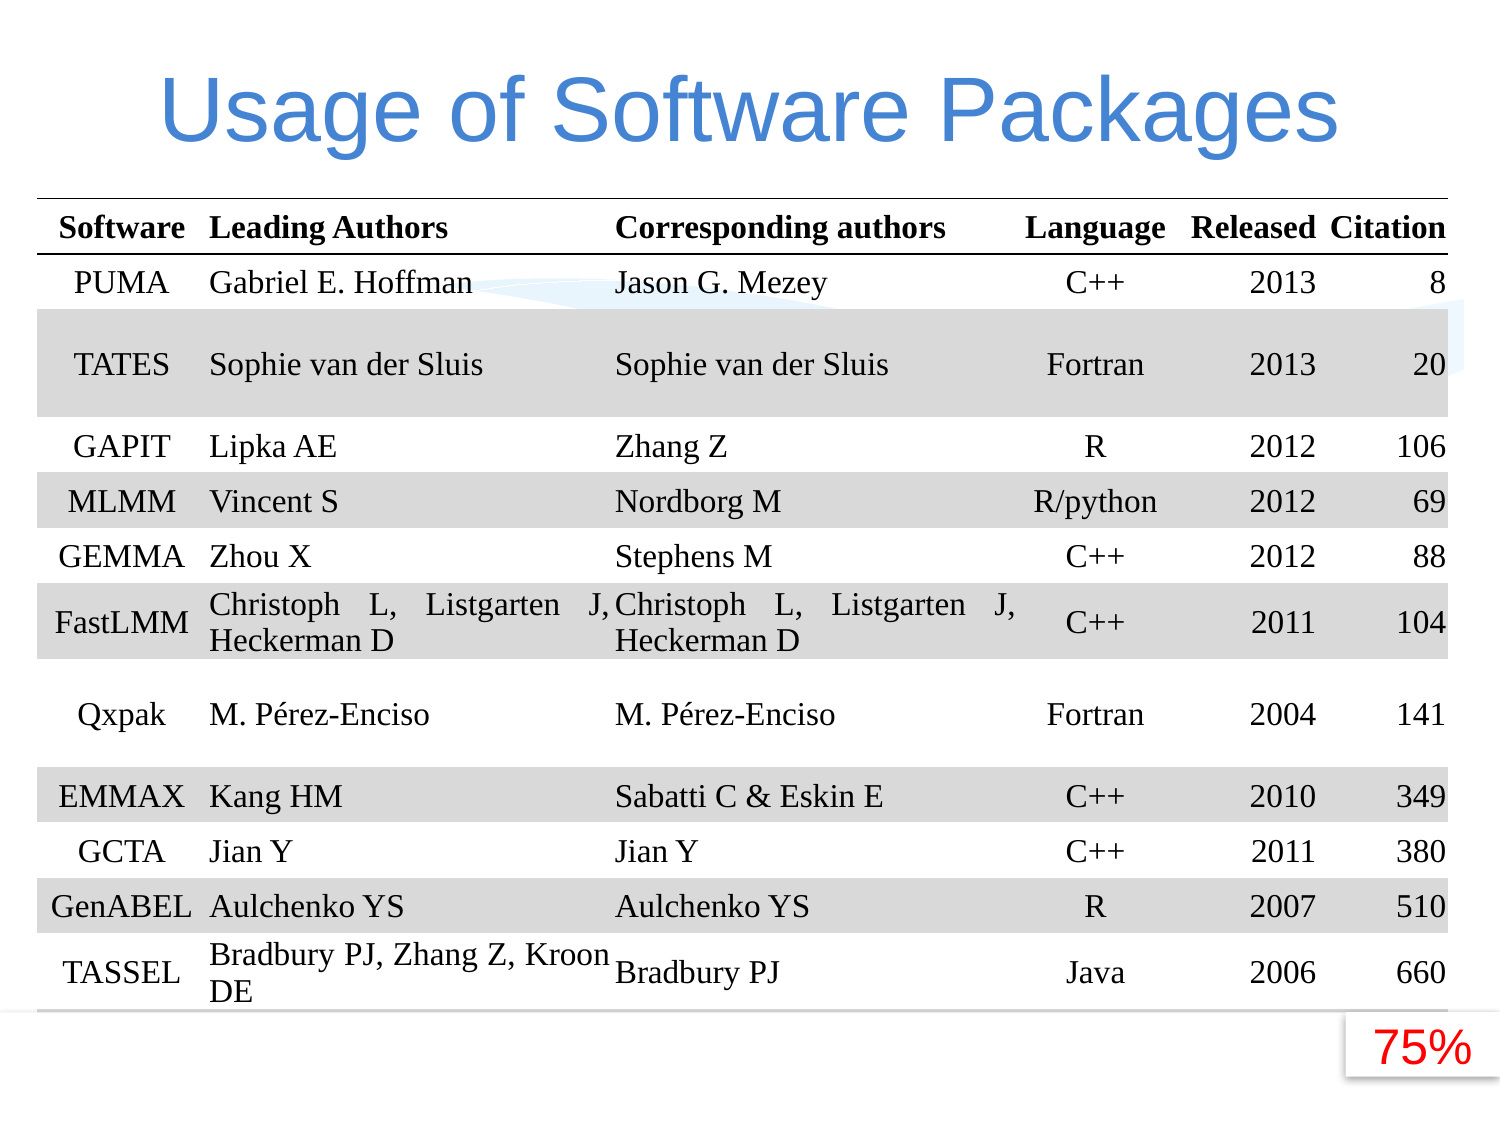

# Usage of Software Packages
| Software | Leading Authors | Corresponding authors | Language | Released | Citation |
| --- | --- | --- | --- | --- | --- |
| PUMA | Gabriel E. Hoffman | Jason G. Mezey | C++ | 2013 | 8 |
| TATES | Sophie van der Sluis | Sophie van der Sluis | Fortran | 2013 | 20 |
| GAPIT | Lipka AE | Zhang Z | R | 2012 | 106 |
| MLMM | Vincent S | Nordborg M | R/python | 2012 | 69 |
| GEMMA | Zhou X | Stephens M | C++ | 2012 | 88 |
| FastLMM | Christoph L, Listgarten J, Heckerman D | Christoph L, Listgarten J, Heckerman D | C++ | 2011 | 104 |
| Qxpak | M. Pérez-Enciso | M. Pérez-Enciso | Fortran | 2004 | 141 |
| EMMAX | Kang HM | Sabatti C & Eskin E | C++ | 2010 | 349 |
| GCTA | Jian Y | Jian Y | C++ | 2011 | 380 |
| GenABEL | Aulchenko YS | Aulchenko YS | R | 2007 | 510 |
| TASSEL | Bradbury PJ, Zhang Z, Kroon DE | Bradbury PJ | Java | 2006 | 660 |
| PLINK | Purcell S | Purcell S | C++ | 2007 | 7037 |

75%